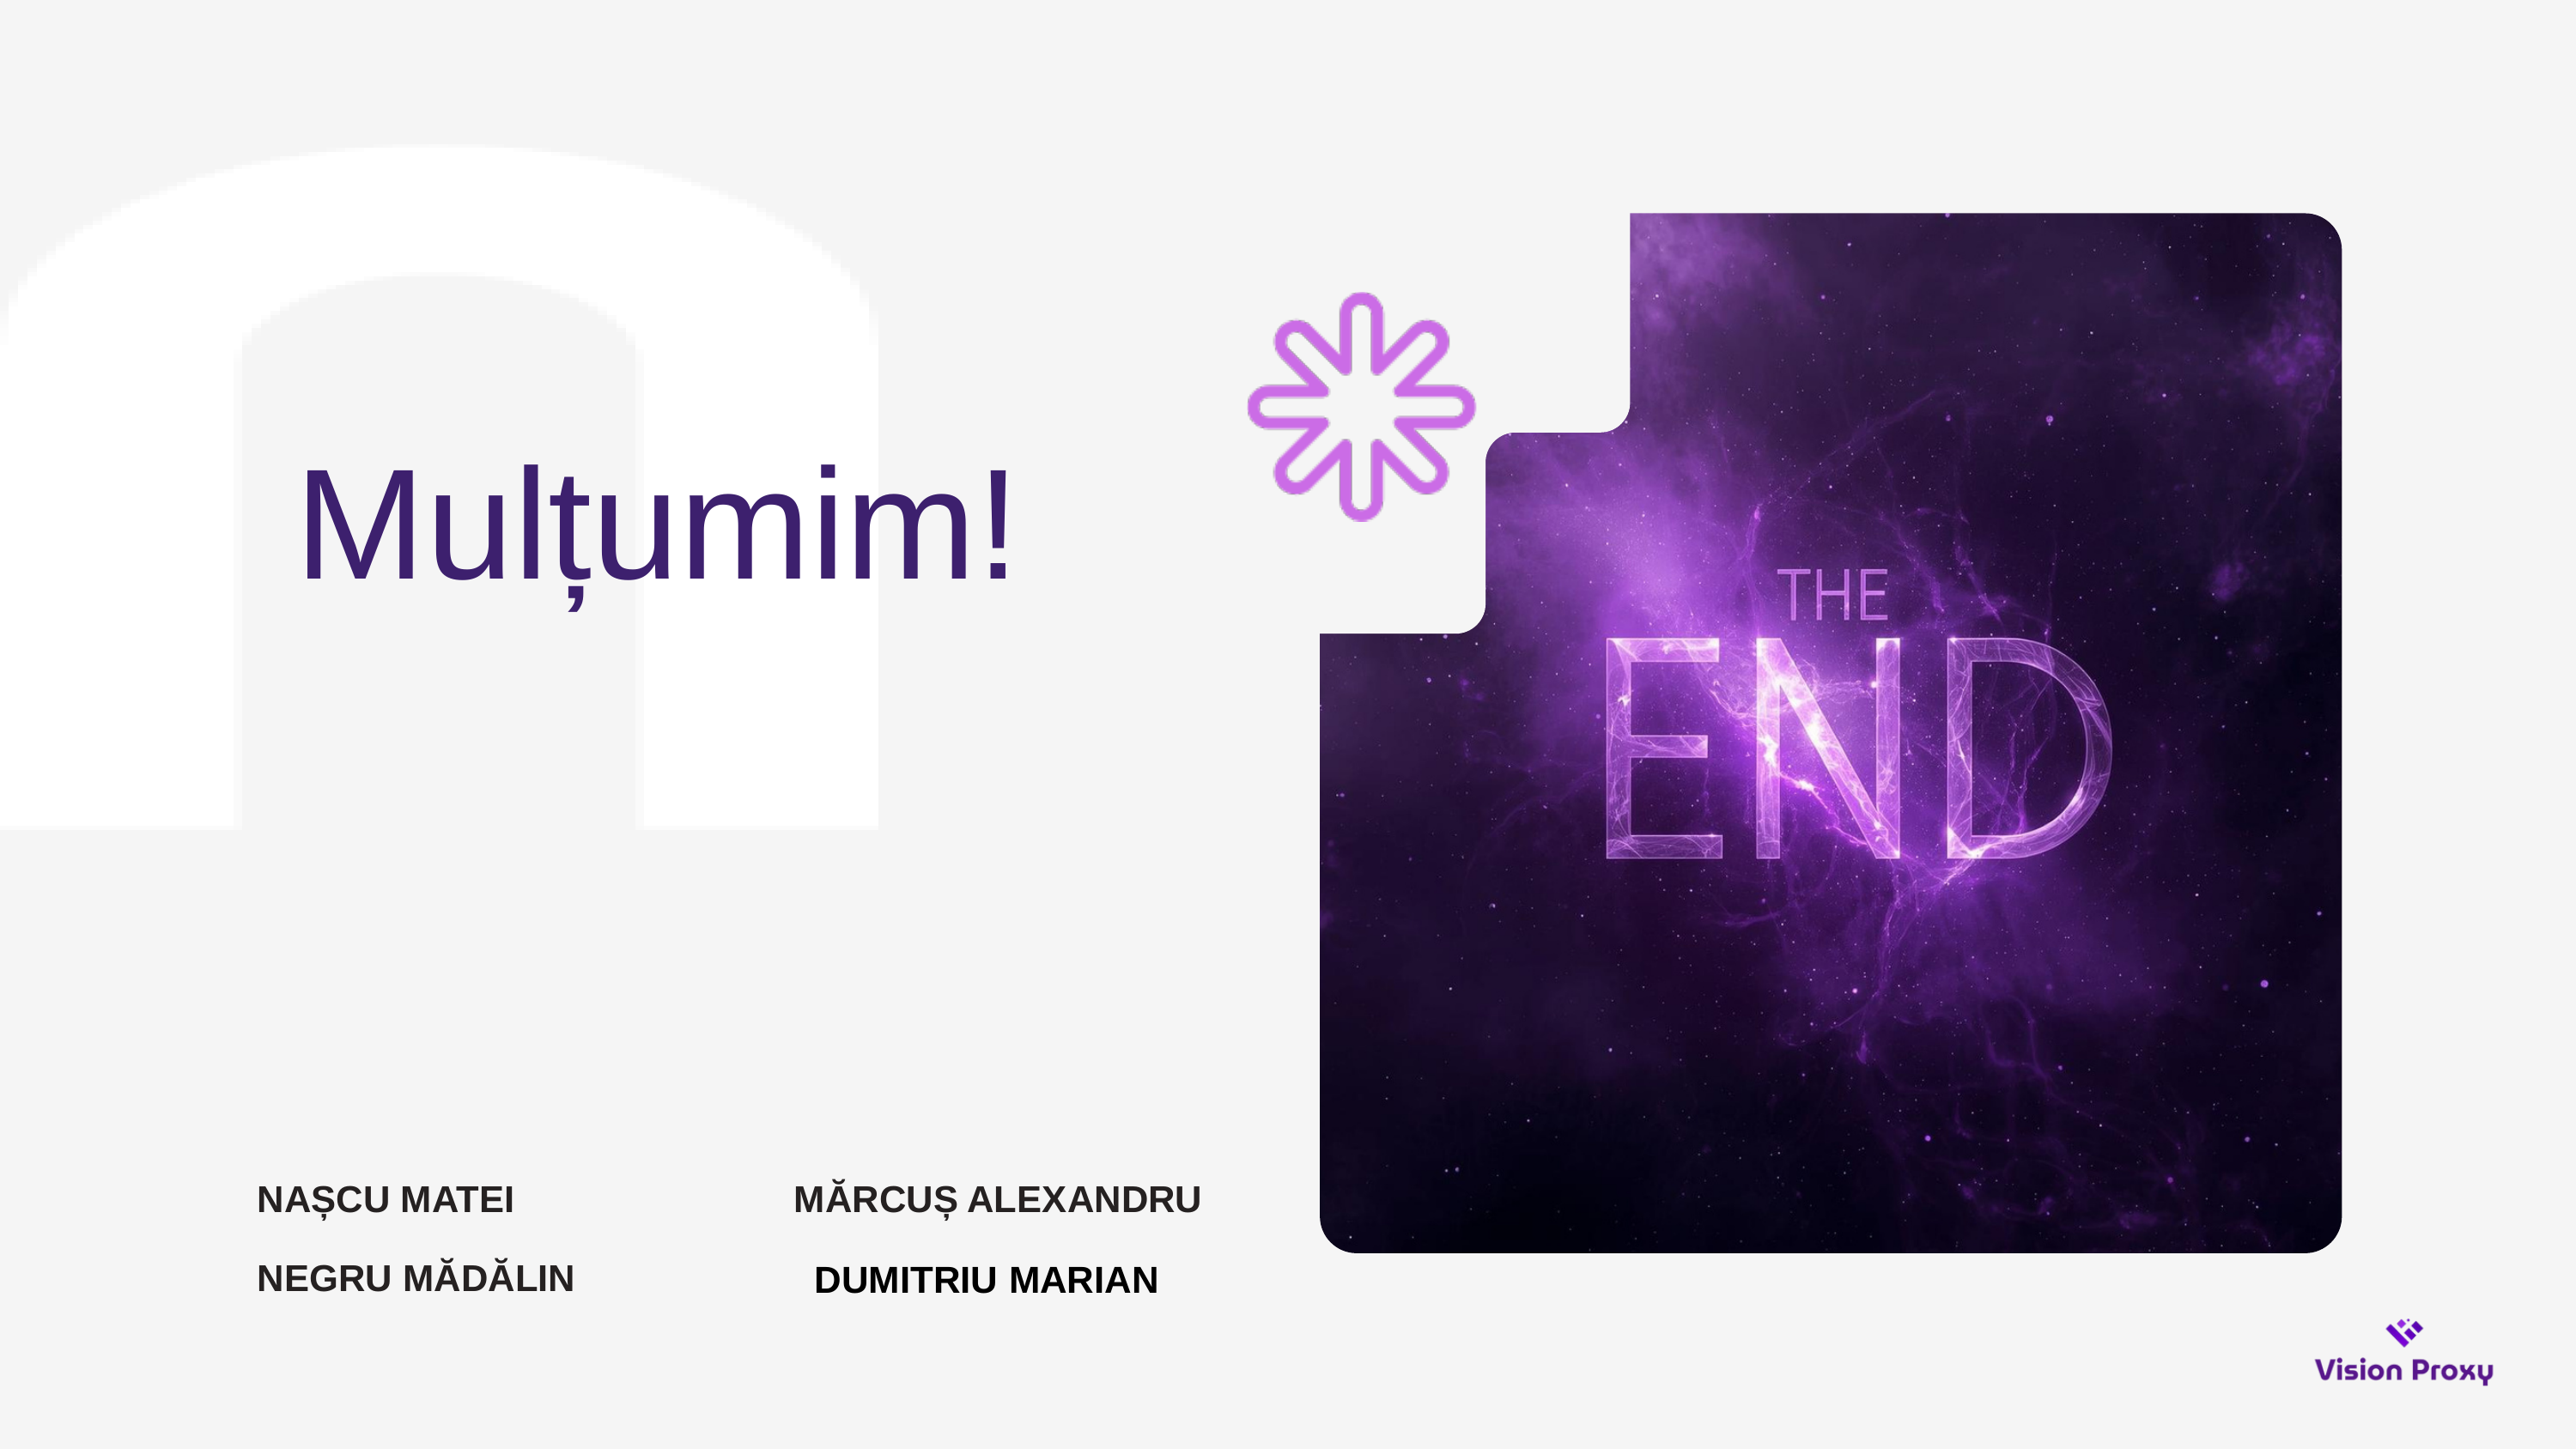

Mulțumim!
NAȘCU MATEI
 MĂRCUȘ ALEXANDRU
NEGRU MĂDĂLIN
DUMITRIU MARIAN